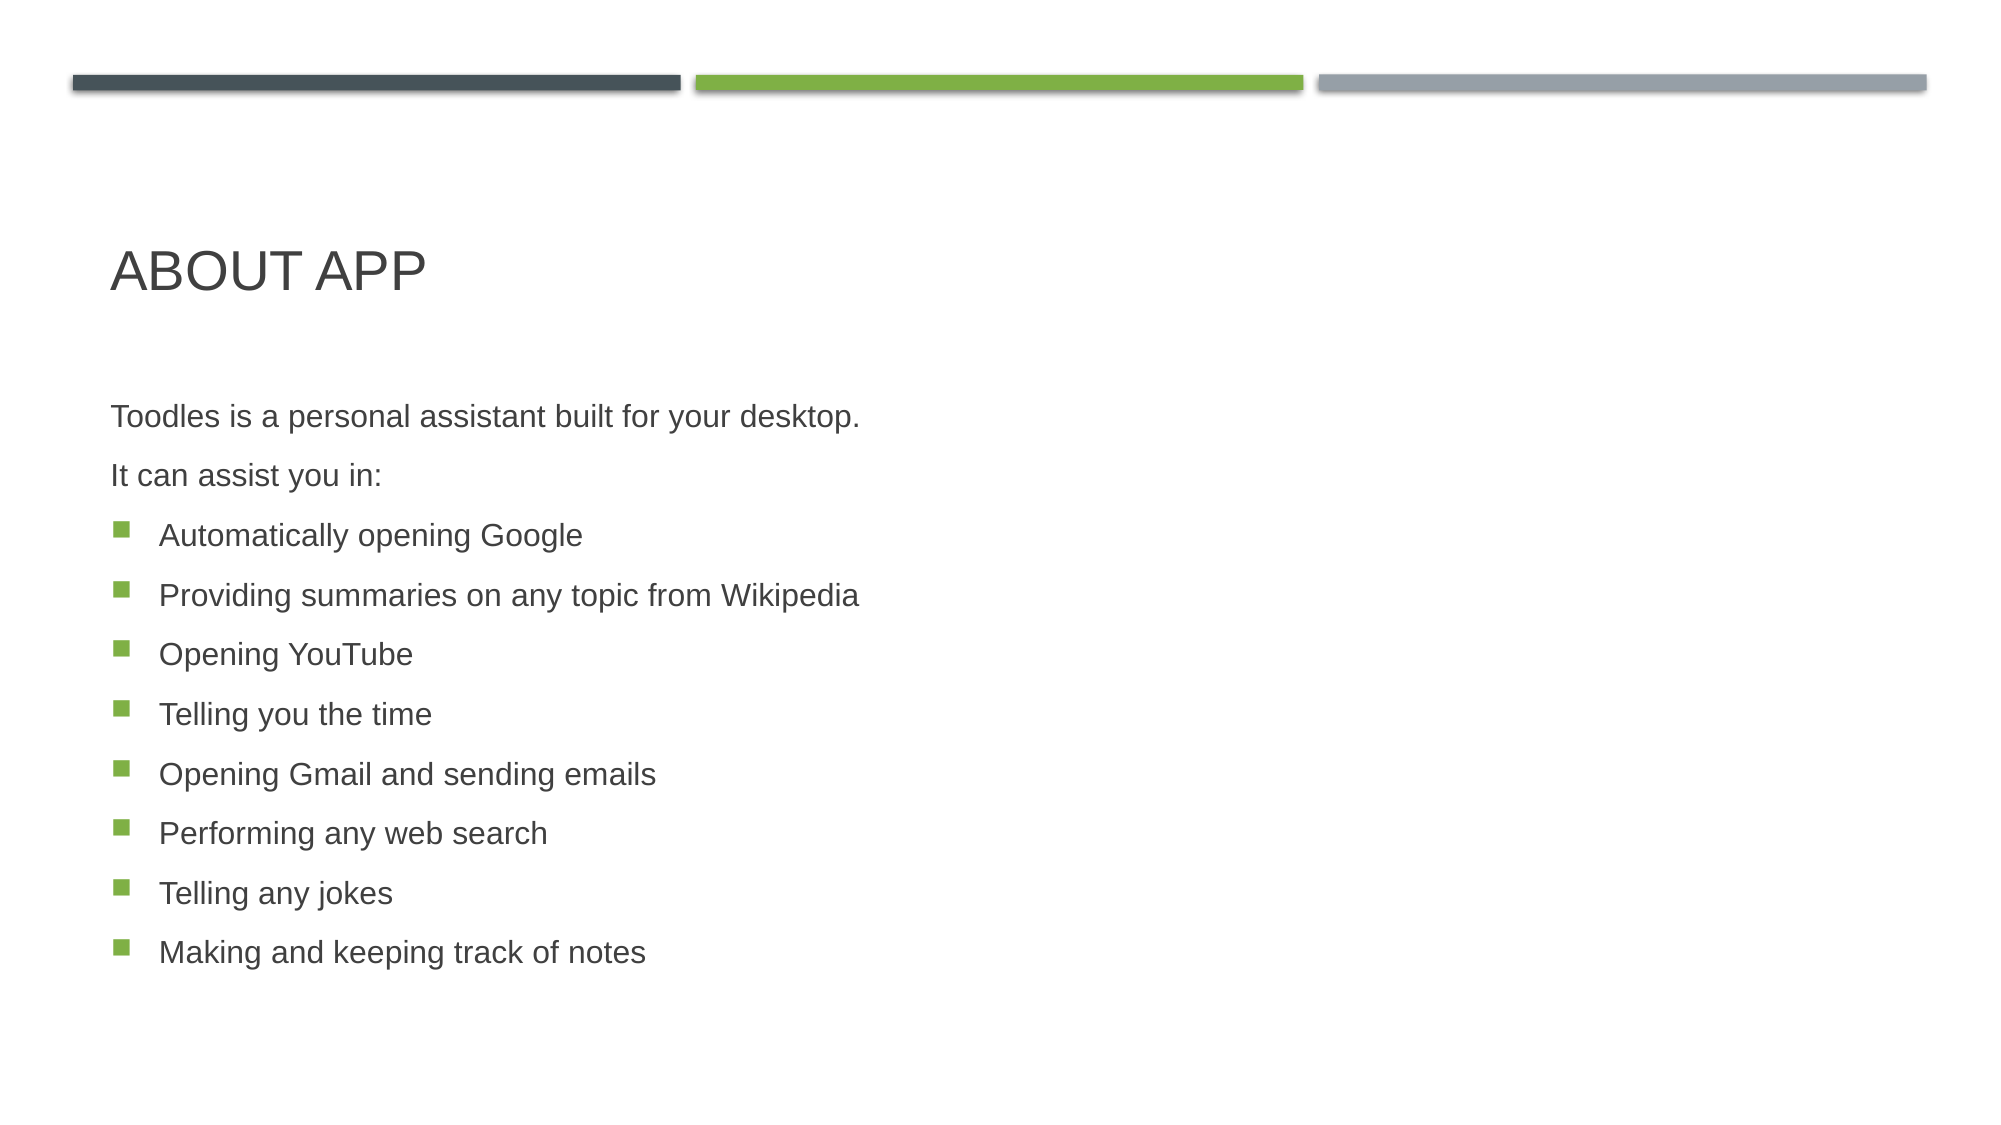

# About app
Toodles is a personal assistant built for your desktop.
It can assist you in:
Automatically opening Google
Providing summaries on any topic from Wikipedia
Opening YouTube
Telling you the time
Opening Gmail and sending emails
Performing any web search
Telling any jokes
Making and keeping track of notes